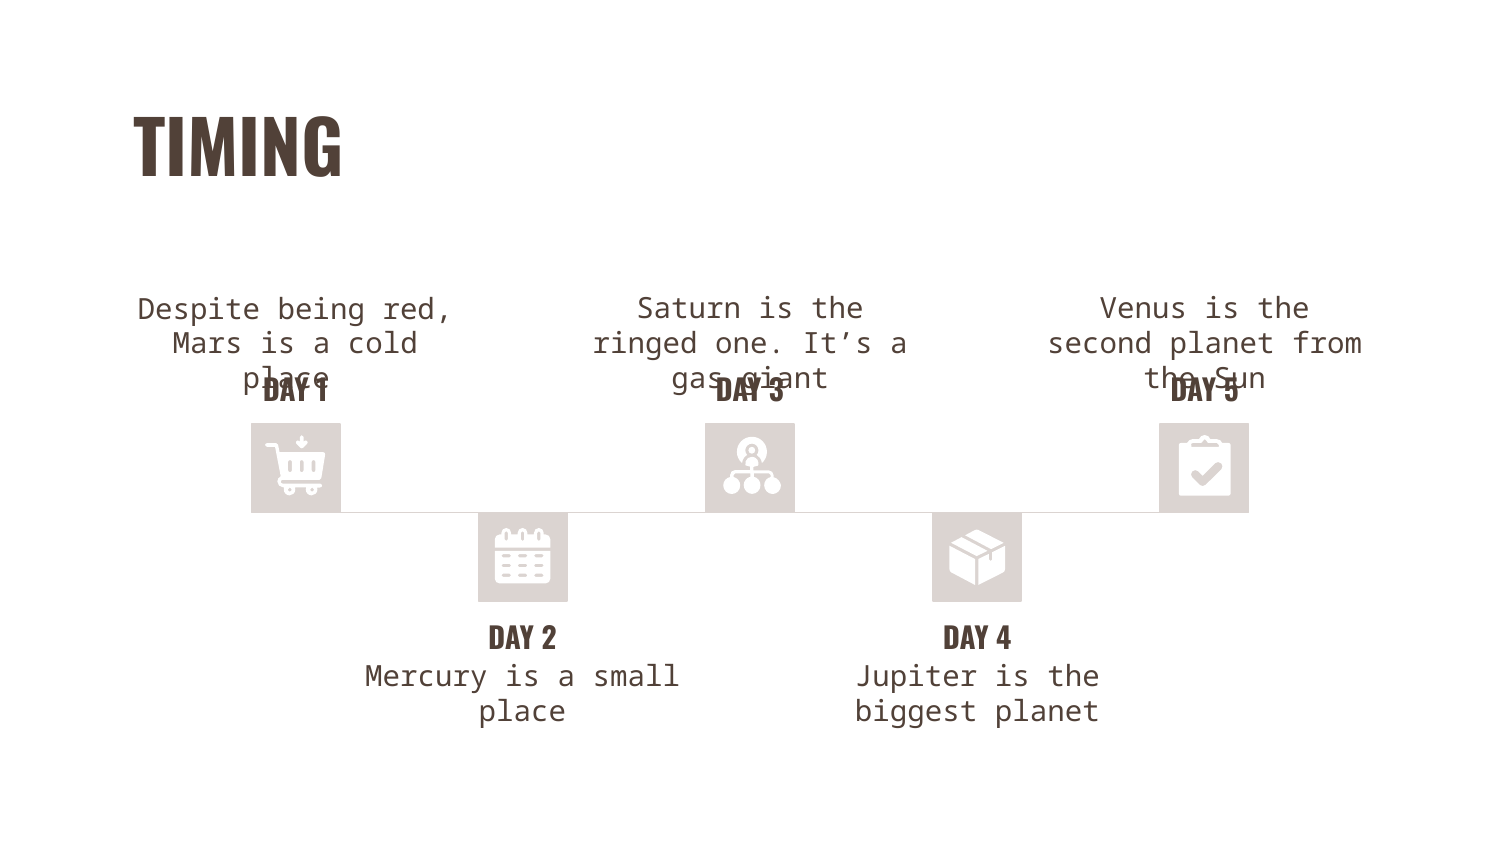

# TIMING
Venus is the second planet from the Sun

Saturn is the ringed one. It’s a gas giant
Despite being red, Mars is a cold place
DAY 1
DAY 3
DAY 5

DAY 2
DAY 4
Jupiter is the biggest planet
Mercury is a small place